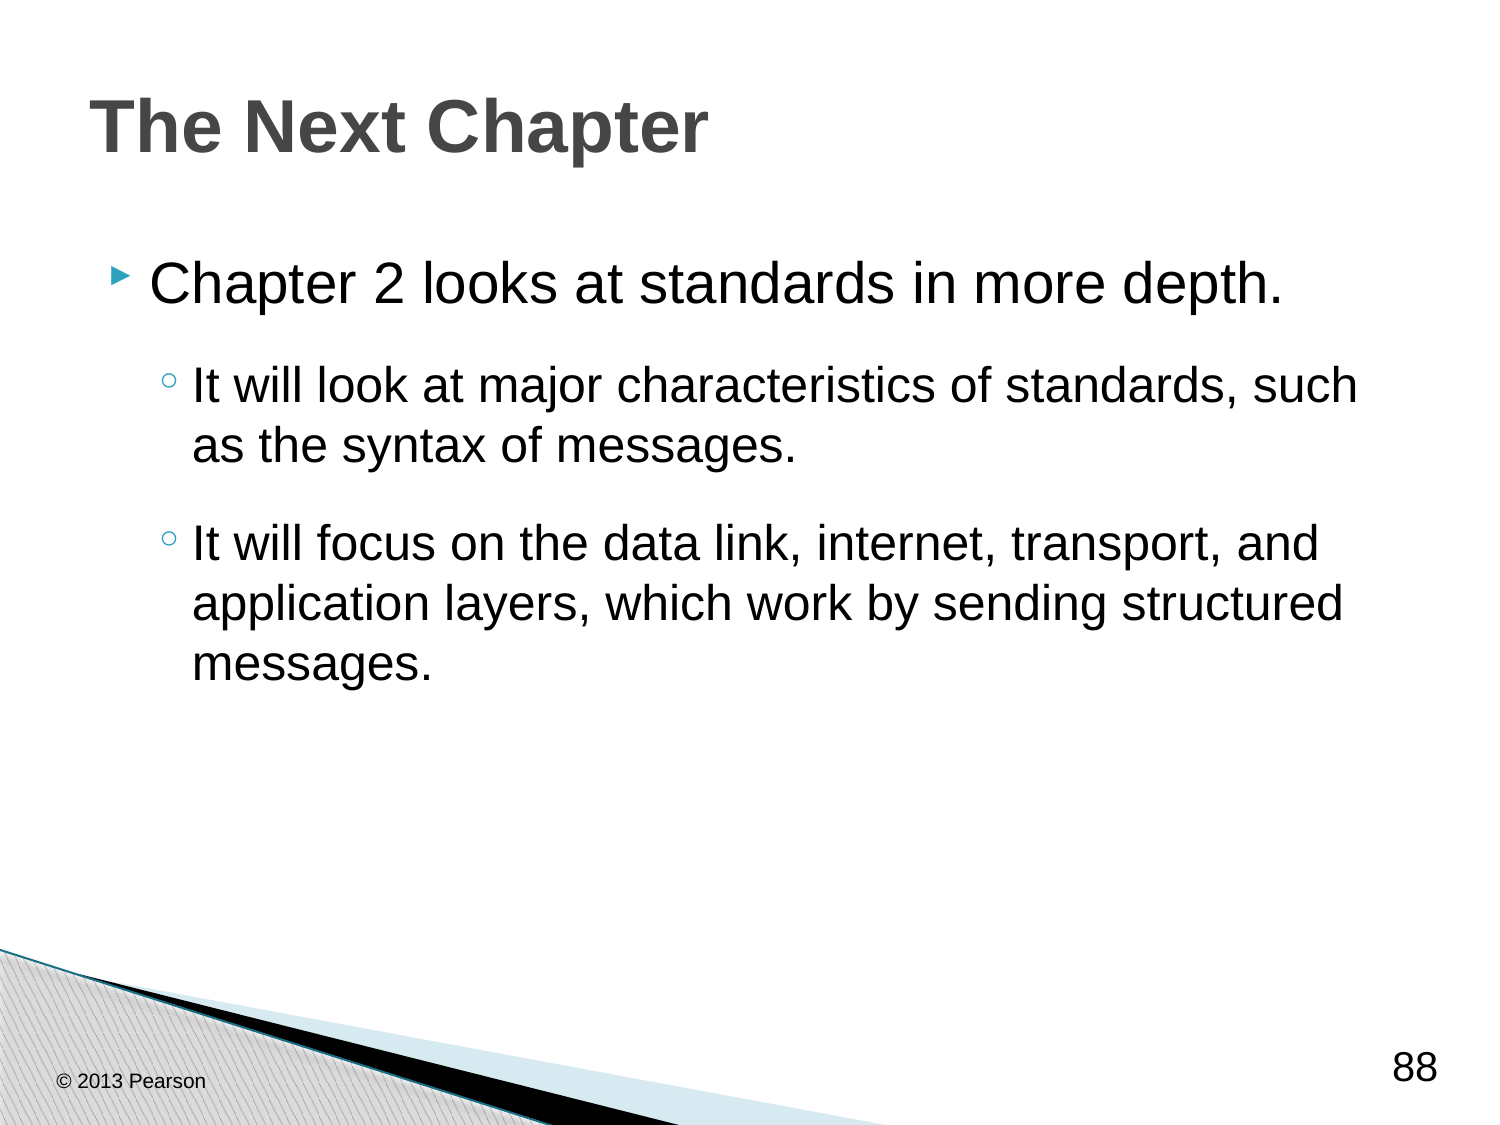

# The Next Chapter
Chapter 2 looks at standards in more depth.
It will look at major characteristics of standards, such as the syntax of messages.
It will focus on the data link, internet, transport, and application layers, which work by sending structured messages.
88
© 2013 Pearson